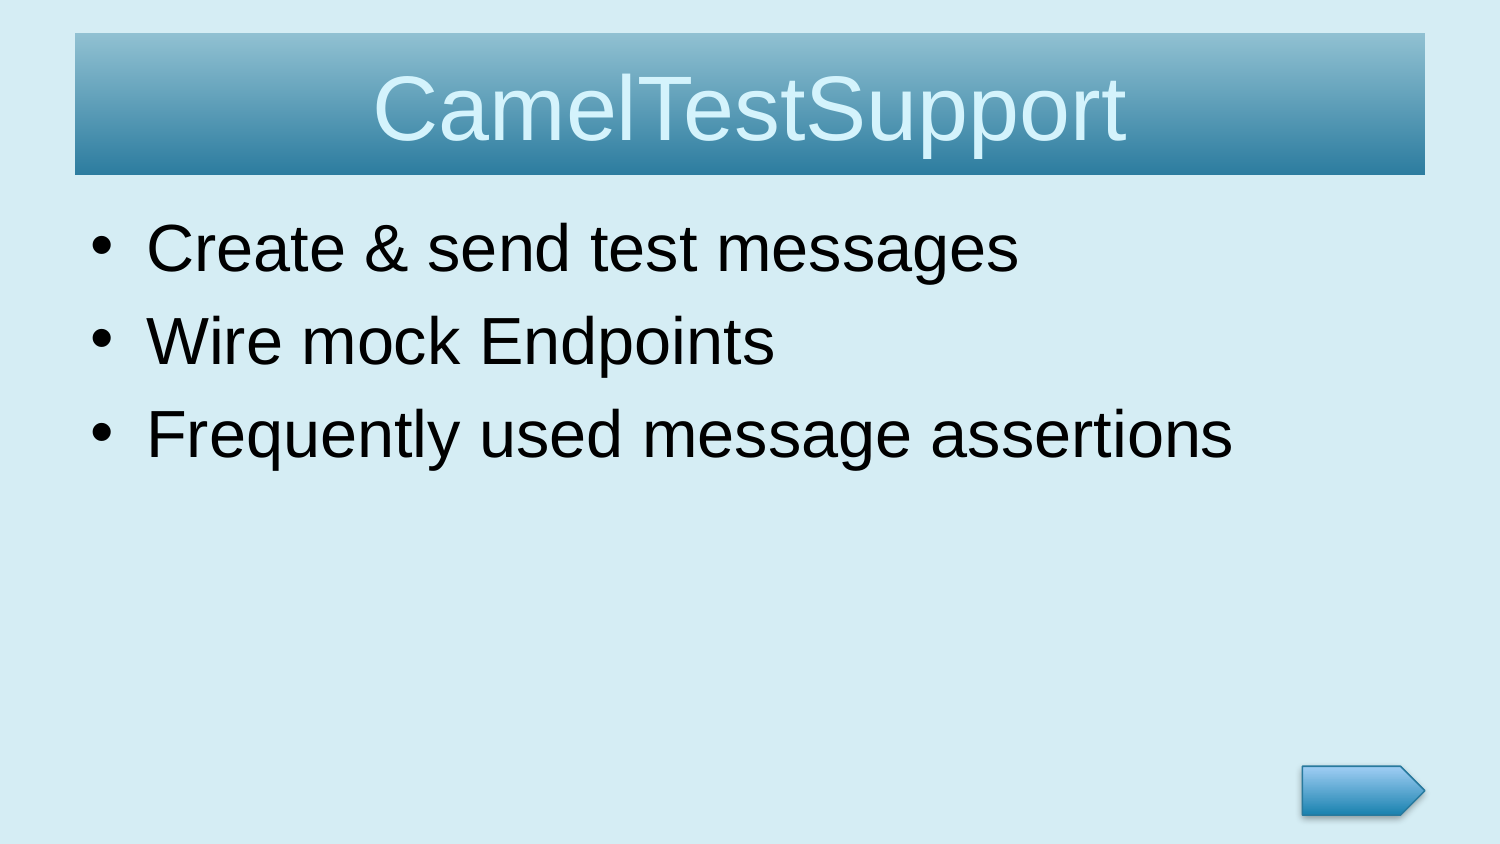

# CamelTestSupport
Create & send test messages
Wire mock Endpoints
Frequently used message assertions